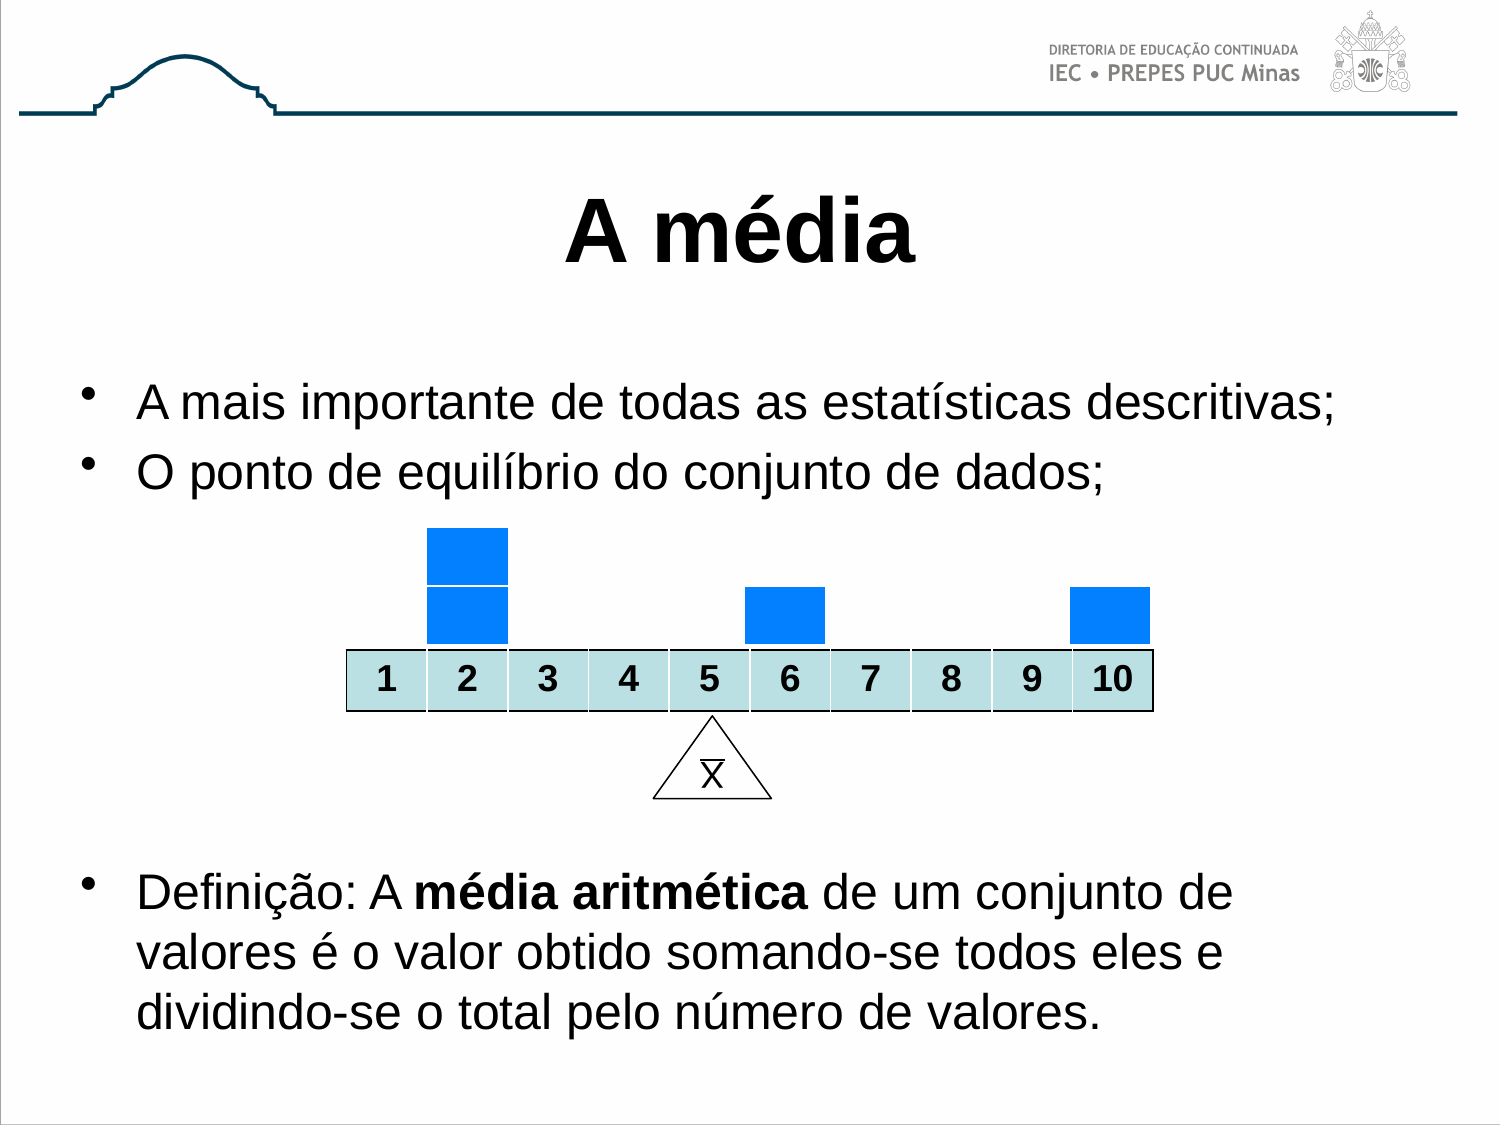

# A média
A mais importante de todas as estatísticas descritivas;
O ponto de equilíbrio do conjunto de dados;

Definição: A média aritmética de um conjunto de valores é o valor obtido somando-se todos eles e dividindo-se o total pelo número de valores.

| 1 | 2 | 3 | 4 | 5 | 6 | 7 | 8 | 9 | 10 |
| --- | --- | --- | --- | --- | --- | --- | --- | --- | --- |
X